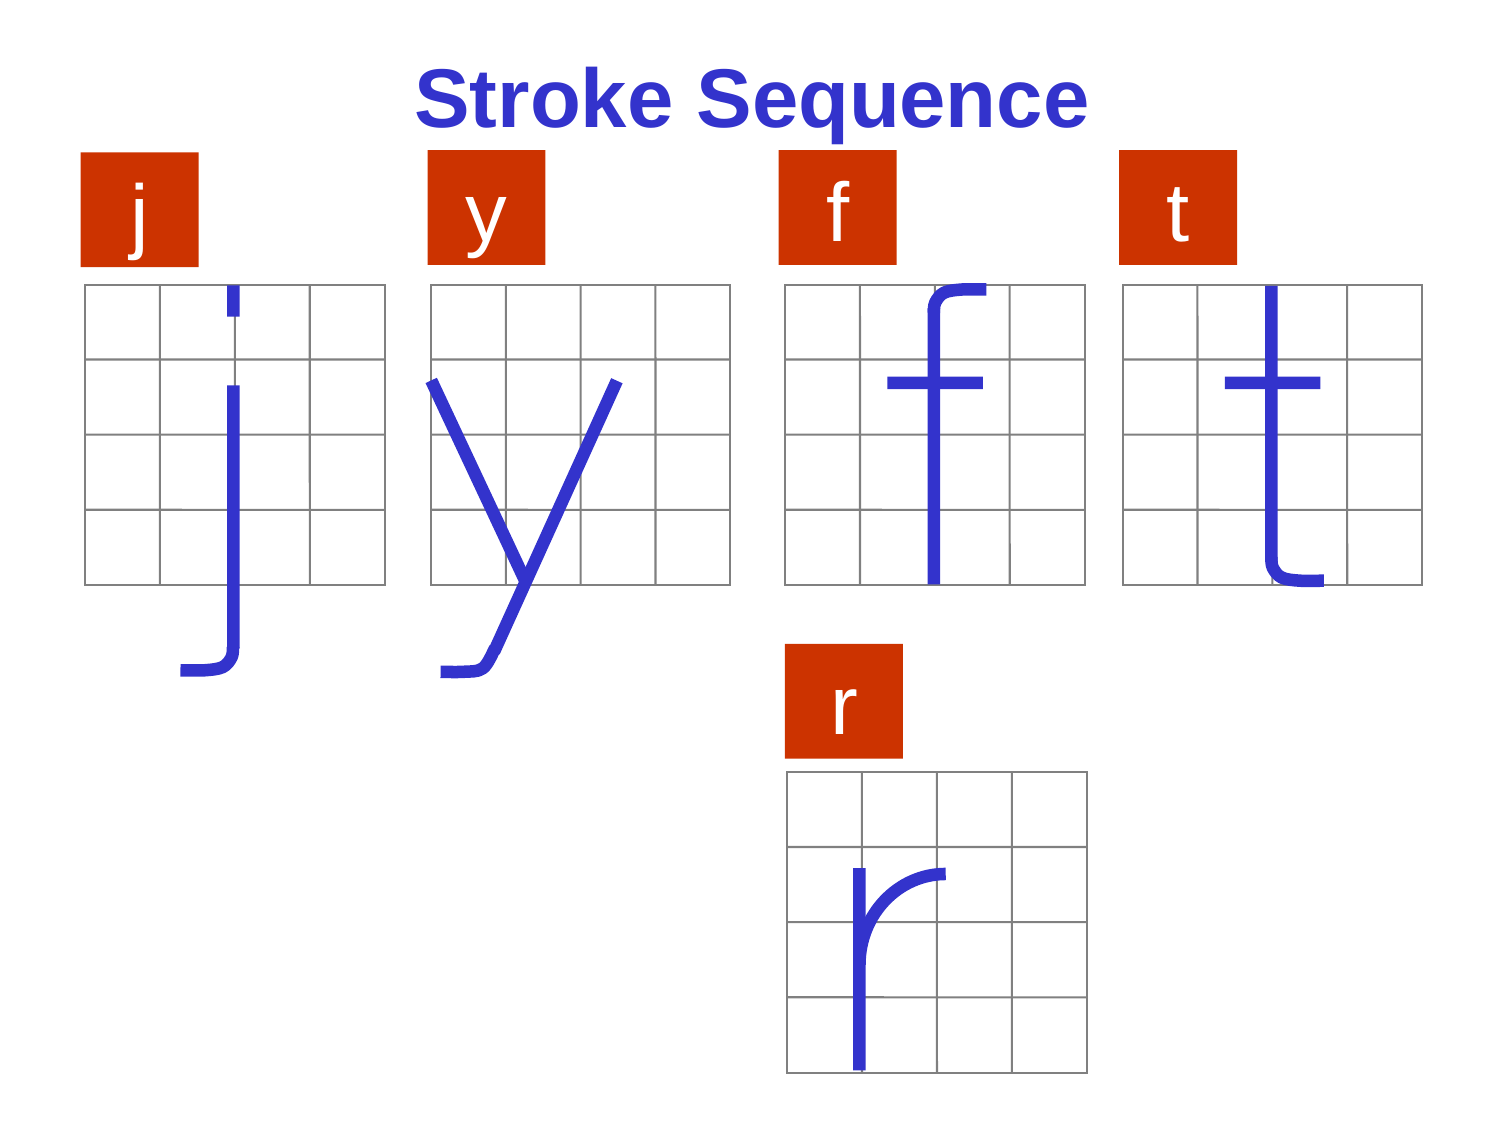

Stroke Sequence
y
f
t
j

r